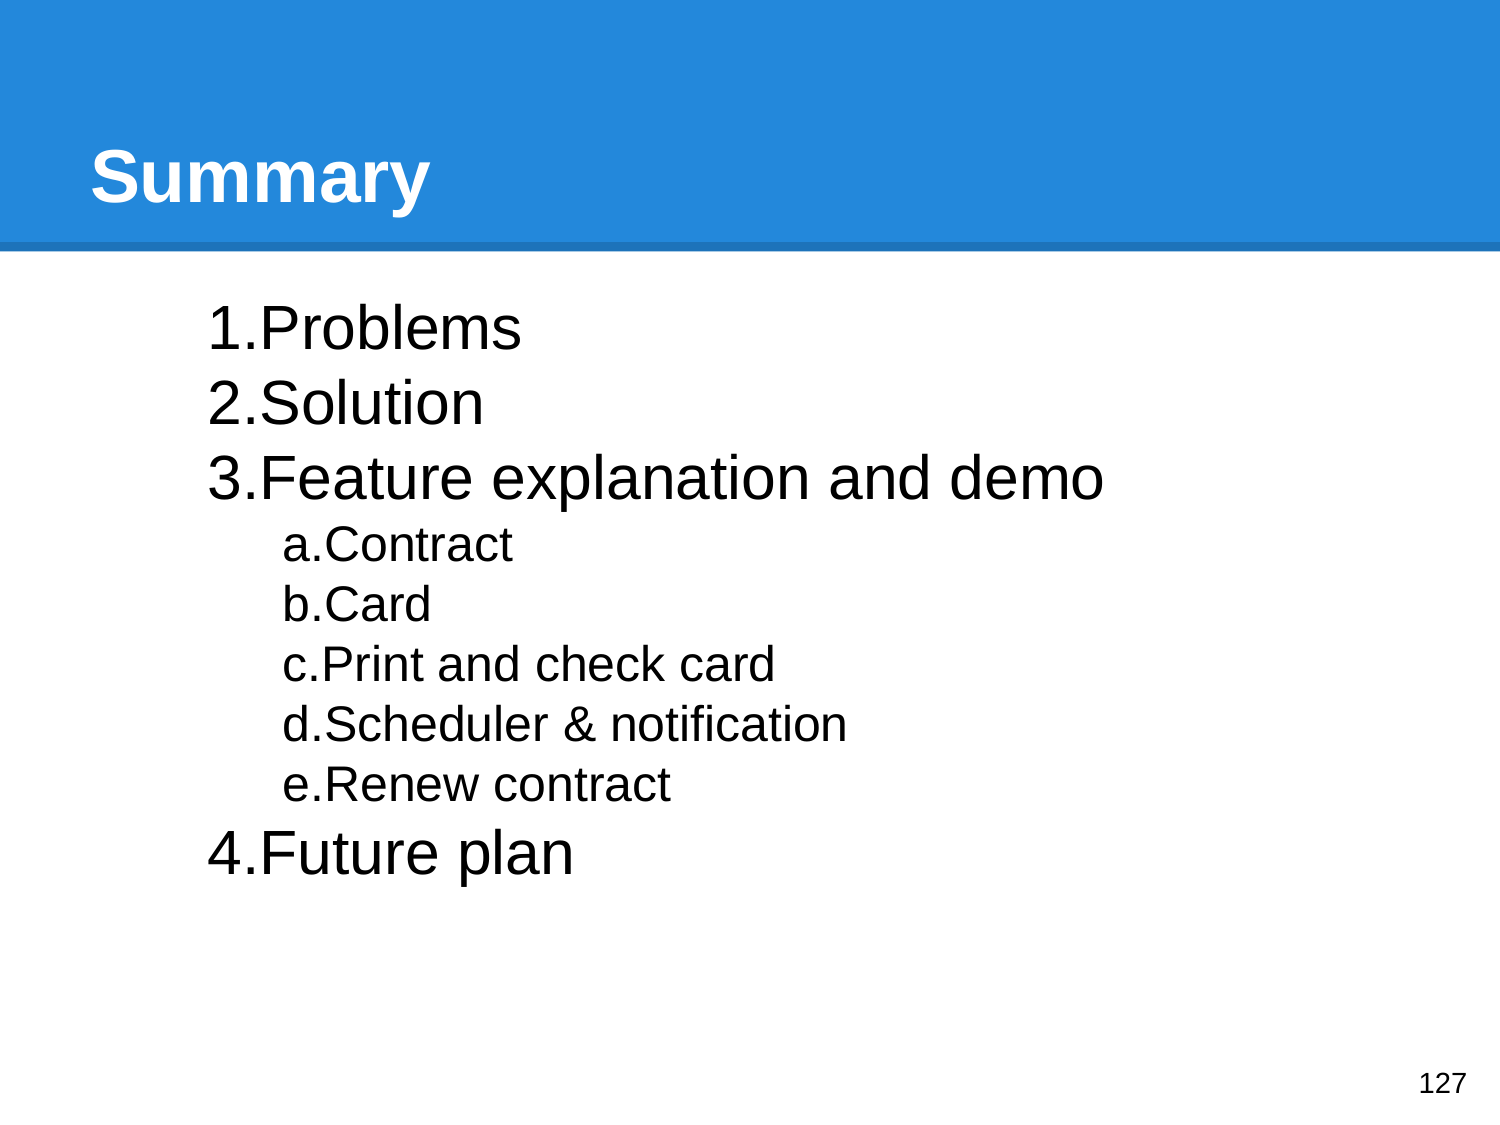

# Summary
Problems
Solution
Feature explanation and demo
Contract
Card
Print and check card
Scheduler & notification
Renew contract
Future plan
127